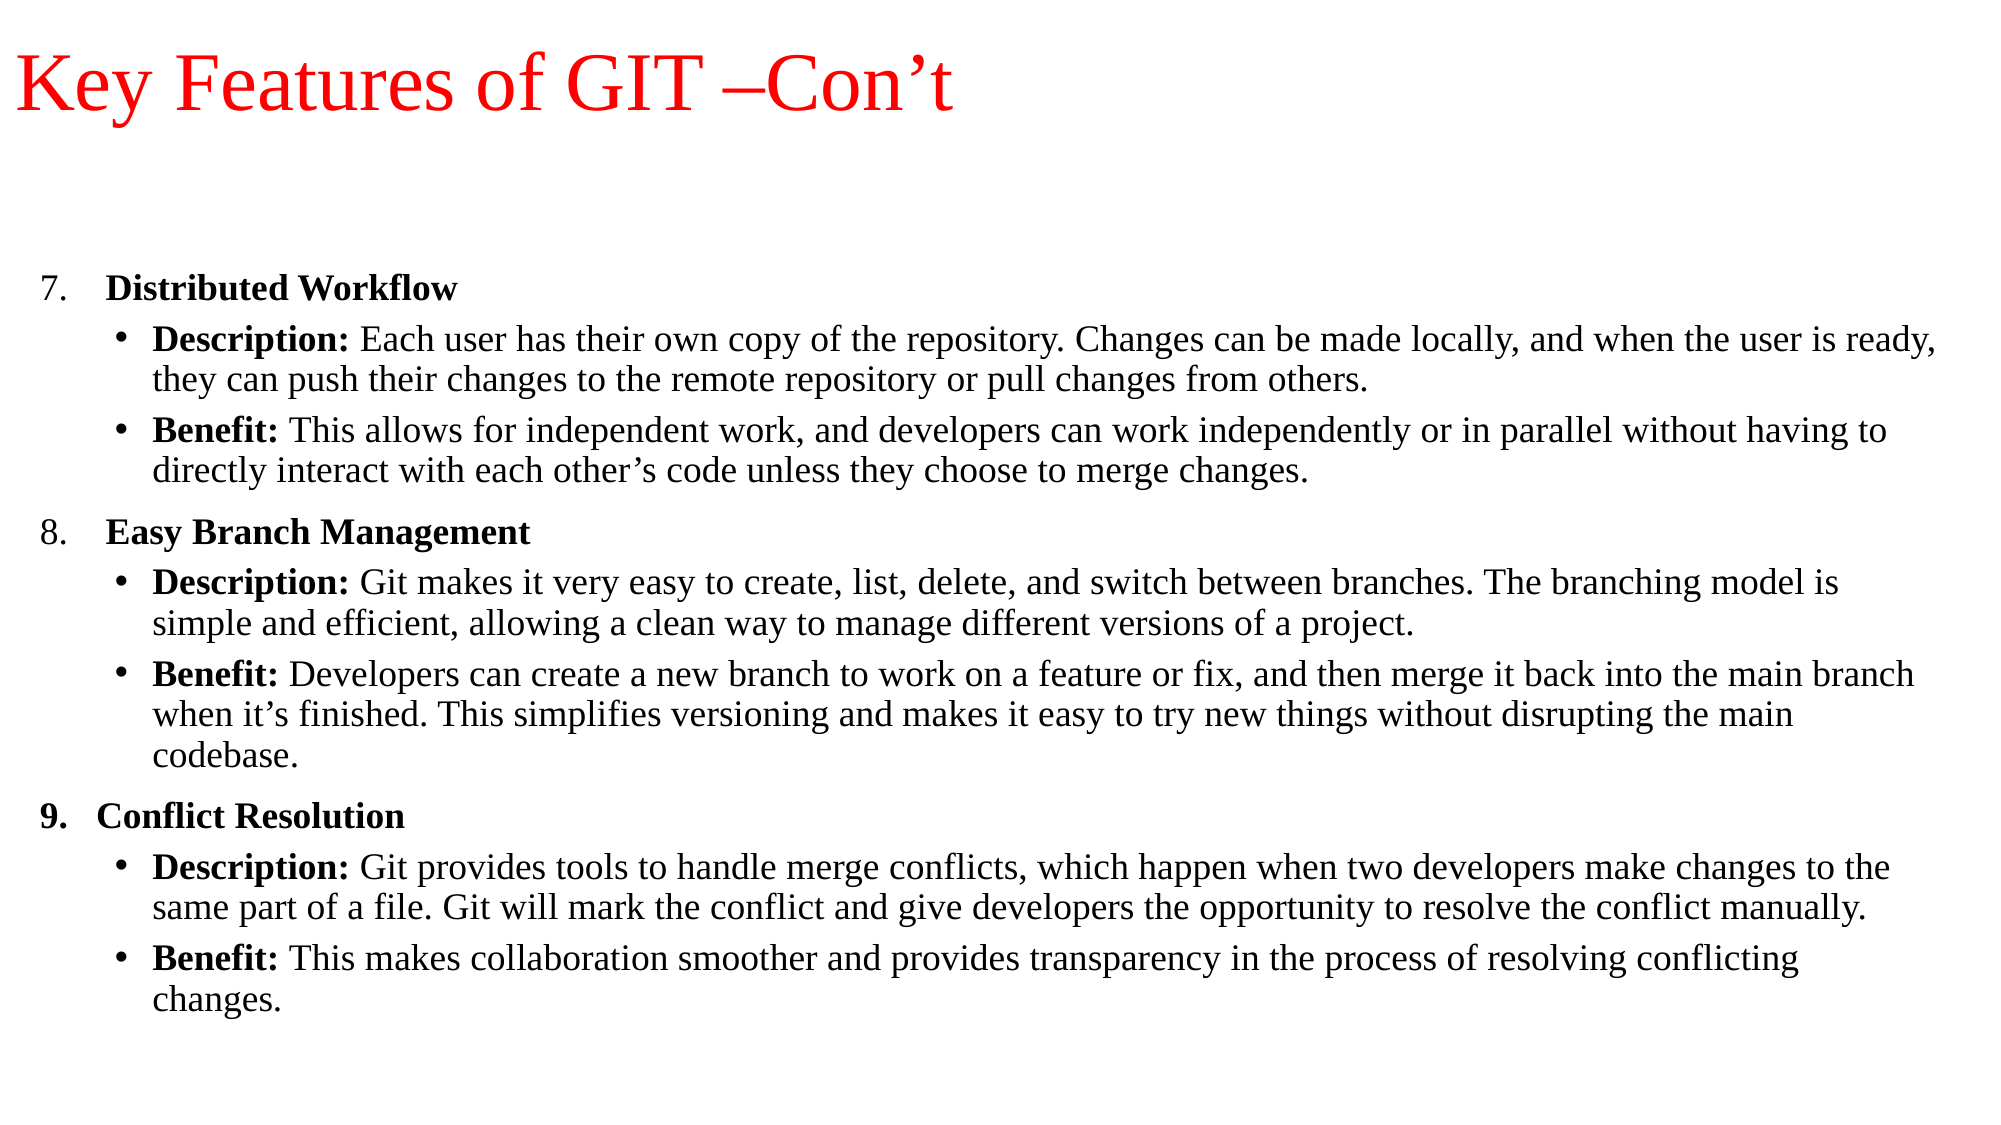

# Key Features of GIT –Con’t

 Distributed Workflow
Description: Each user has their own copy of the repository. Changes can be made locally, and when the user is ready, they can push their changes to the remote repository or pull changes from others.
Benefit: This allows for independent work, and developers can work independently or in parallel without having to directly interact with each other’s code unless they choose to merge changes.
 Easy Branch Management
Description: Git makes it very easy to create, list, delete, and switch between branches. The branching model is simple and efficient, allowing a clean way to manage different versions of a project.
Benefit: Developers can create a new branch to work on a feature or fix, and then merge it back into the main branch when it’s finished. This simplifies versioning and makes it easy to try new things without disrupting the main codebase.
Conflict Resolution
Description: Git provides tools to handle merge conflicts, which happen when two developers make changes to the same part of a file. Git will mark the conflict and give developers the opportunity to resolve the conflict manually.
Benefit: This makes collaboration smoother and provides transparency in the process of resolving conflicting changes.